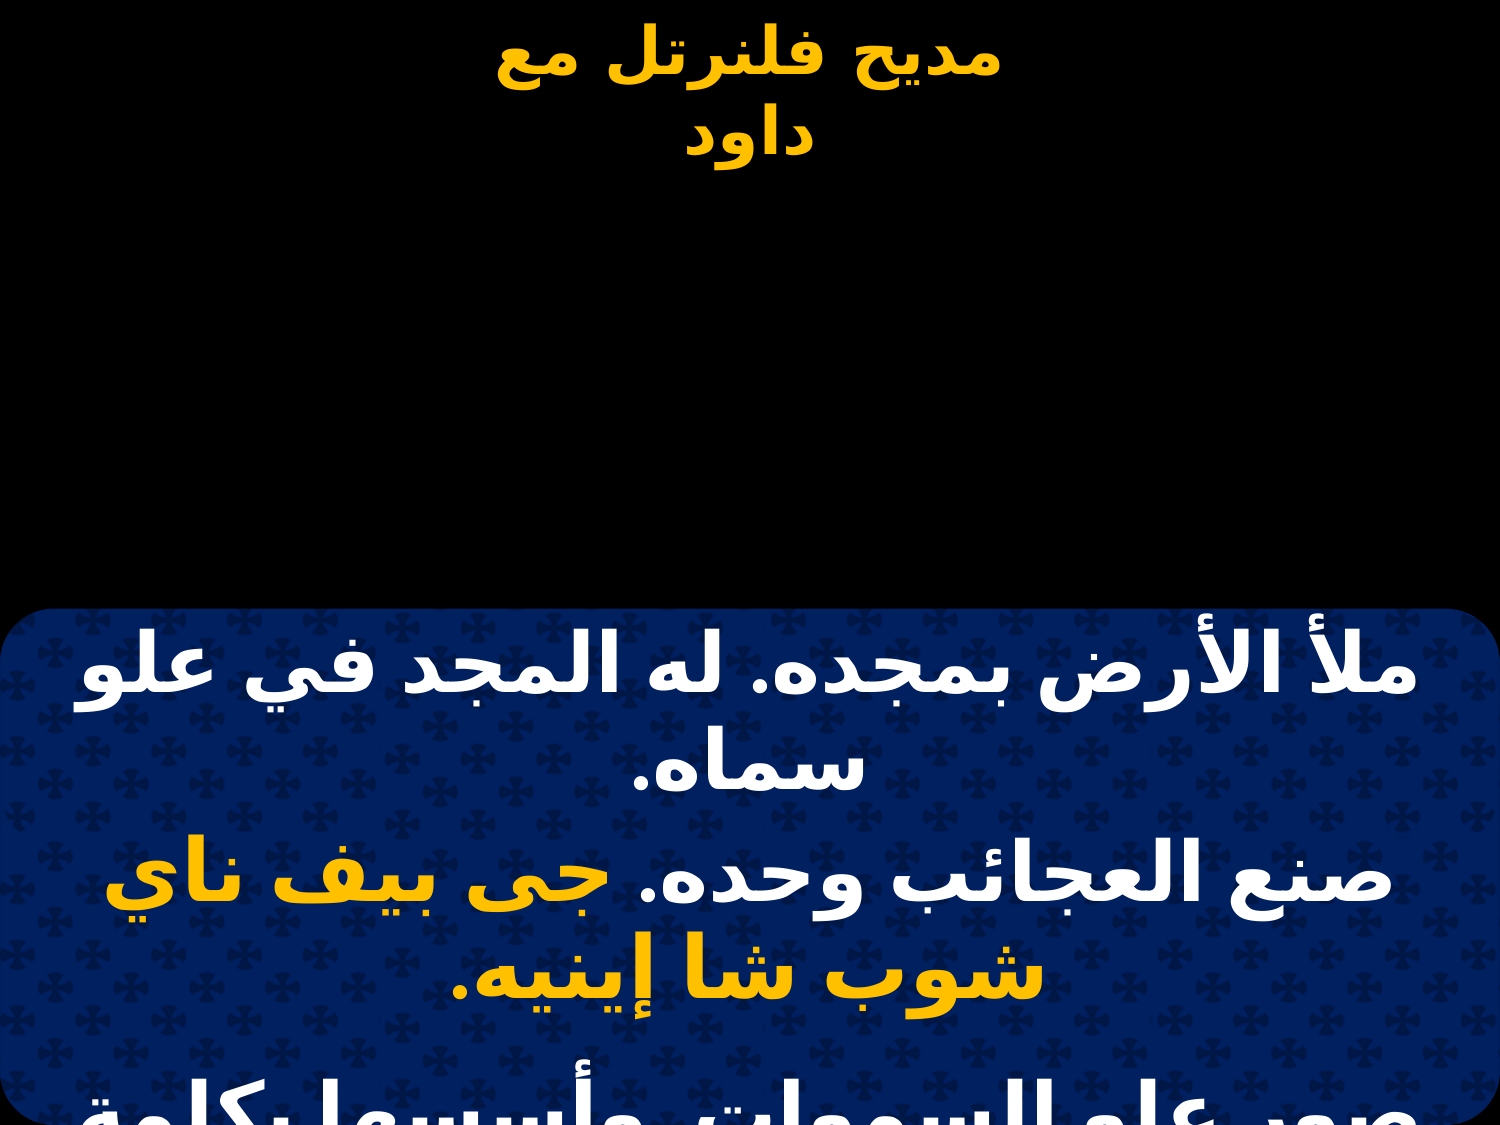

#
| ملأ الأرض بمجده. له المجد في علو سماه. |
| --- |
| صنع العجائب وحده. جى بيف ناي شوب شا إينيه. |
|  |
| صور علو السموات. وأسسها بكلمة فيه. |
| والنجوم فيها سائرات. جى بيف ناي شوب شا إينيه. |